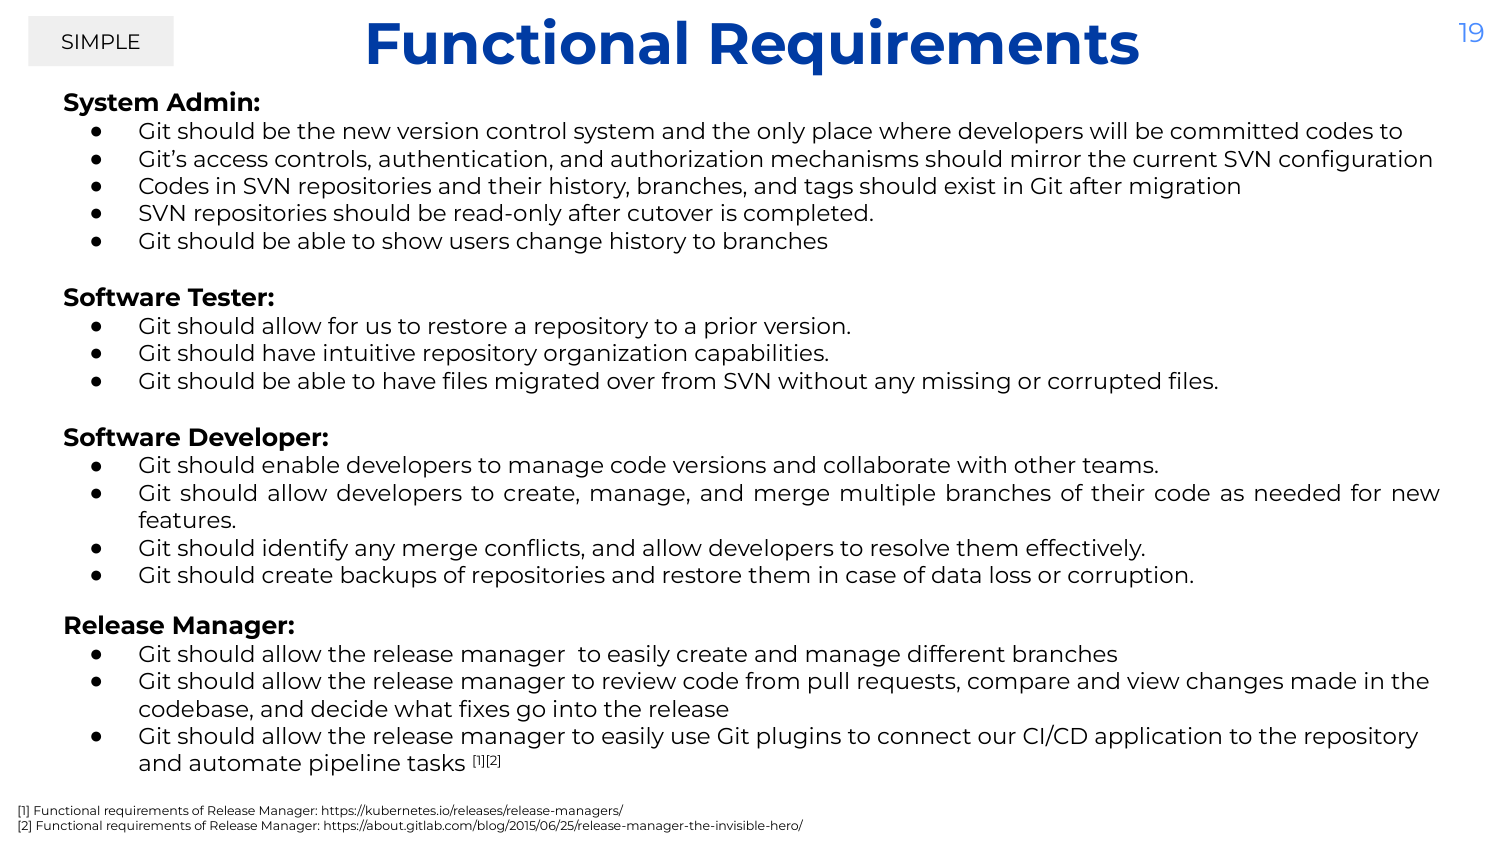

Functional Requirements
19
SIMPLE
System Admin:
Git should be the new version control system and the only place where developers will be committed codes to
Git’s access controls, authentication, and authorization mechanisms should mirror the current SVN configuration
Codes in SVN repositories and their history, branches, and tags should exist in Git after migration
SVN repositories should be read-only after cutover is completed.
Git should be able to show users change history to branches

Software Tester:
Git should allow for us to restore a repository to a prior version.
Git should have intuitive repository organization capabilities.
Git should be able to have files migrated over from SVN without any missing or corrupted files.

Software Developer:
Git should enable developers to manage code versions and collaborate with other teams.
Git should allow developers to create, manage, and merge multiple branches of their code as needed for new features.
Git should identify any merge conflicts, and allow developers to resolve them effectively.
Git should create backups of repositories and restore them in case of data loss or corruption.
Release Manager:
Git should allow the release manager  to easily create and manage different branches
Git should allow the release manager to review code from pull requests, compare and view changes made in the codebase, and decide what fixes go into the release
Git should allow the release manager to easily use Git plugins to connect our CI/CD application to the repository and automate pipeline tasks [1][2]

[1] Functional requirements of Release Manager: https://kubernetes.io/releases/release-managers/
[2] Functional requirements of Release Manager: https://about.gitlab.com/blog/2015/06/25/release-manager-the-invisible-hero/